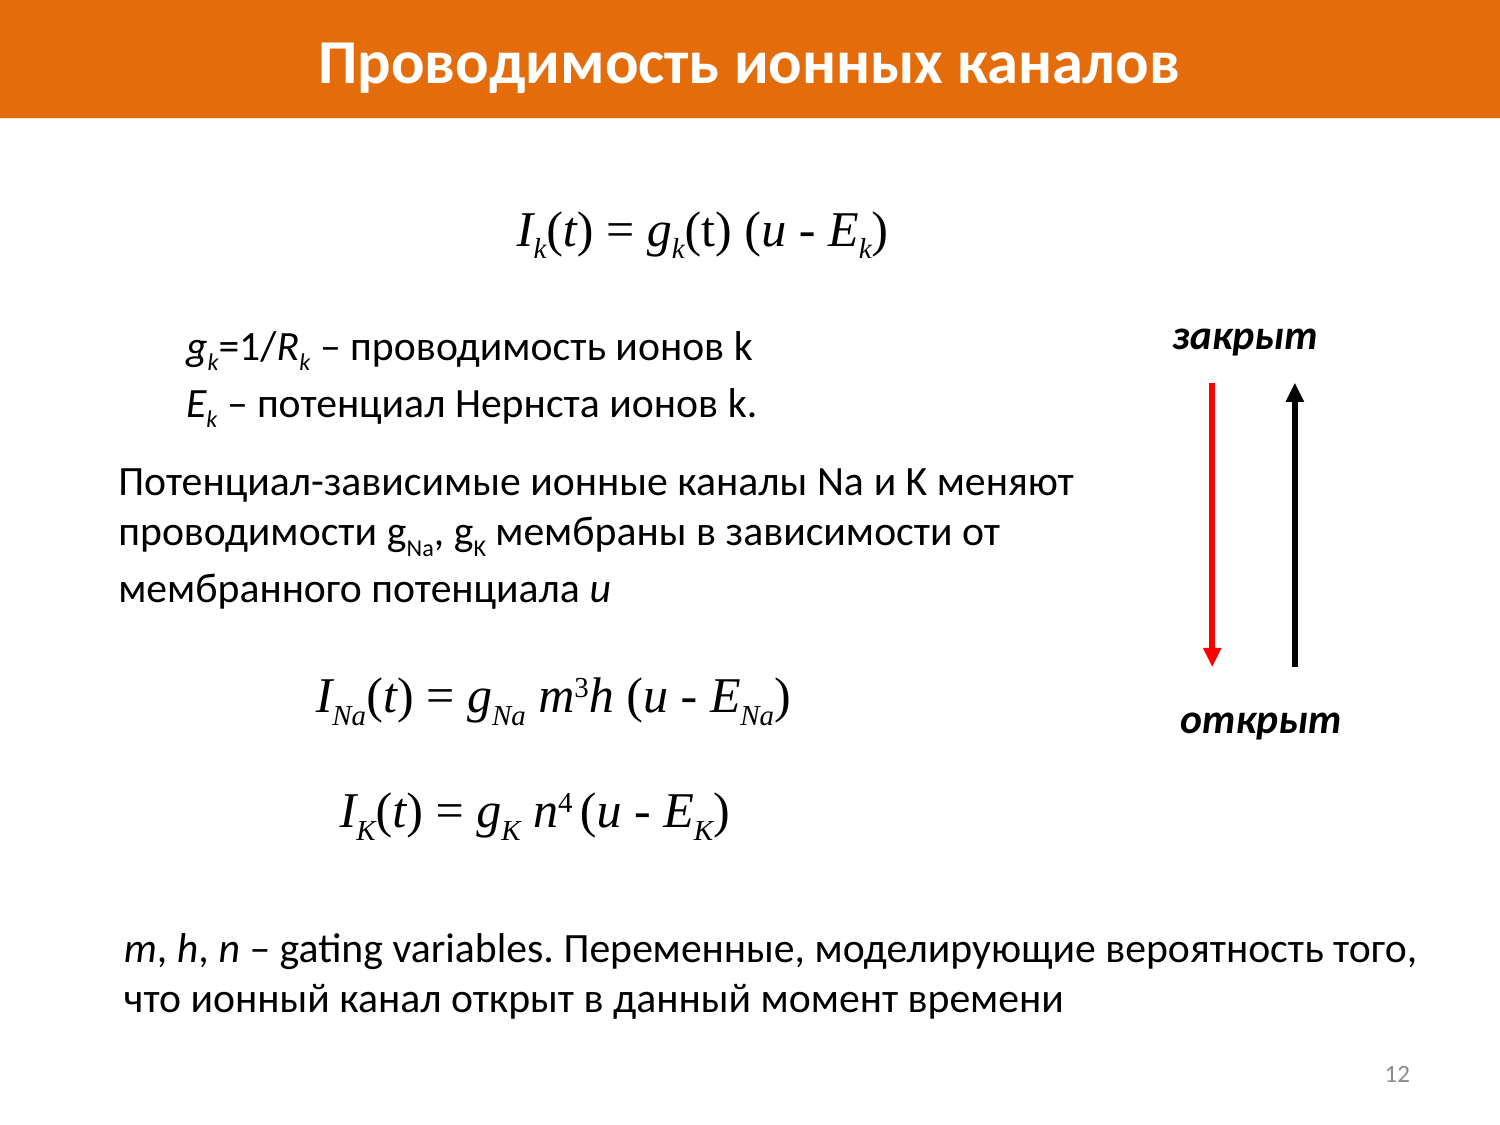

# Проводимость ионных каналов
Ik(t) = gk(t) (u - Ek)
закрыт
открыт
gk=1/Rk – проводимость ионов k
Ek – потенциал Нернста ионов k.
Потенциал-зависимые ионные каналы Na и K меняют проводимости gNa, gK мембраны в зависимости от мембранного потенциала u
INa(t) = gNa m3h (u - ENa)
IK(t) = gK n4 (u - EK)
m, h, n – gating variables. Переменные, моделирующие вероятность того, что ионный канал открыт в данный момент времени
12